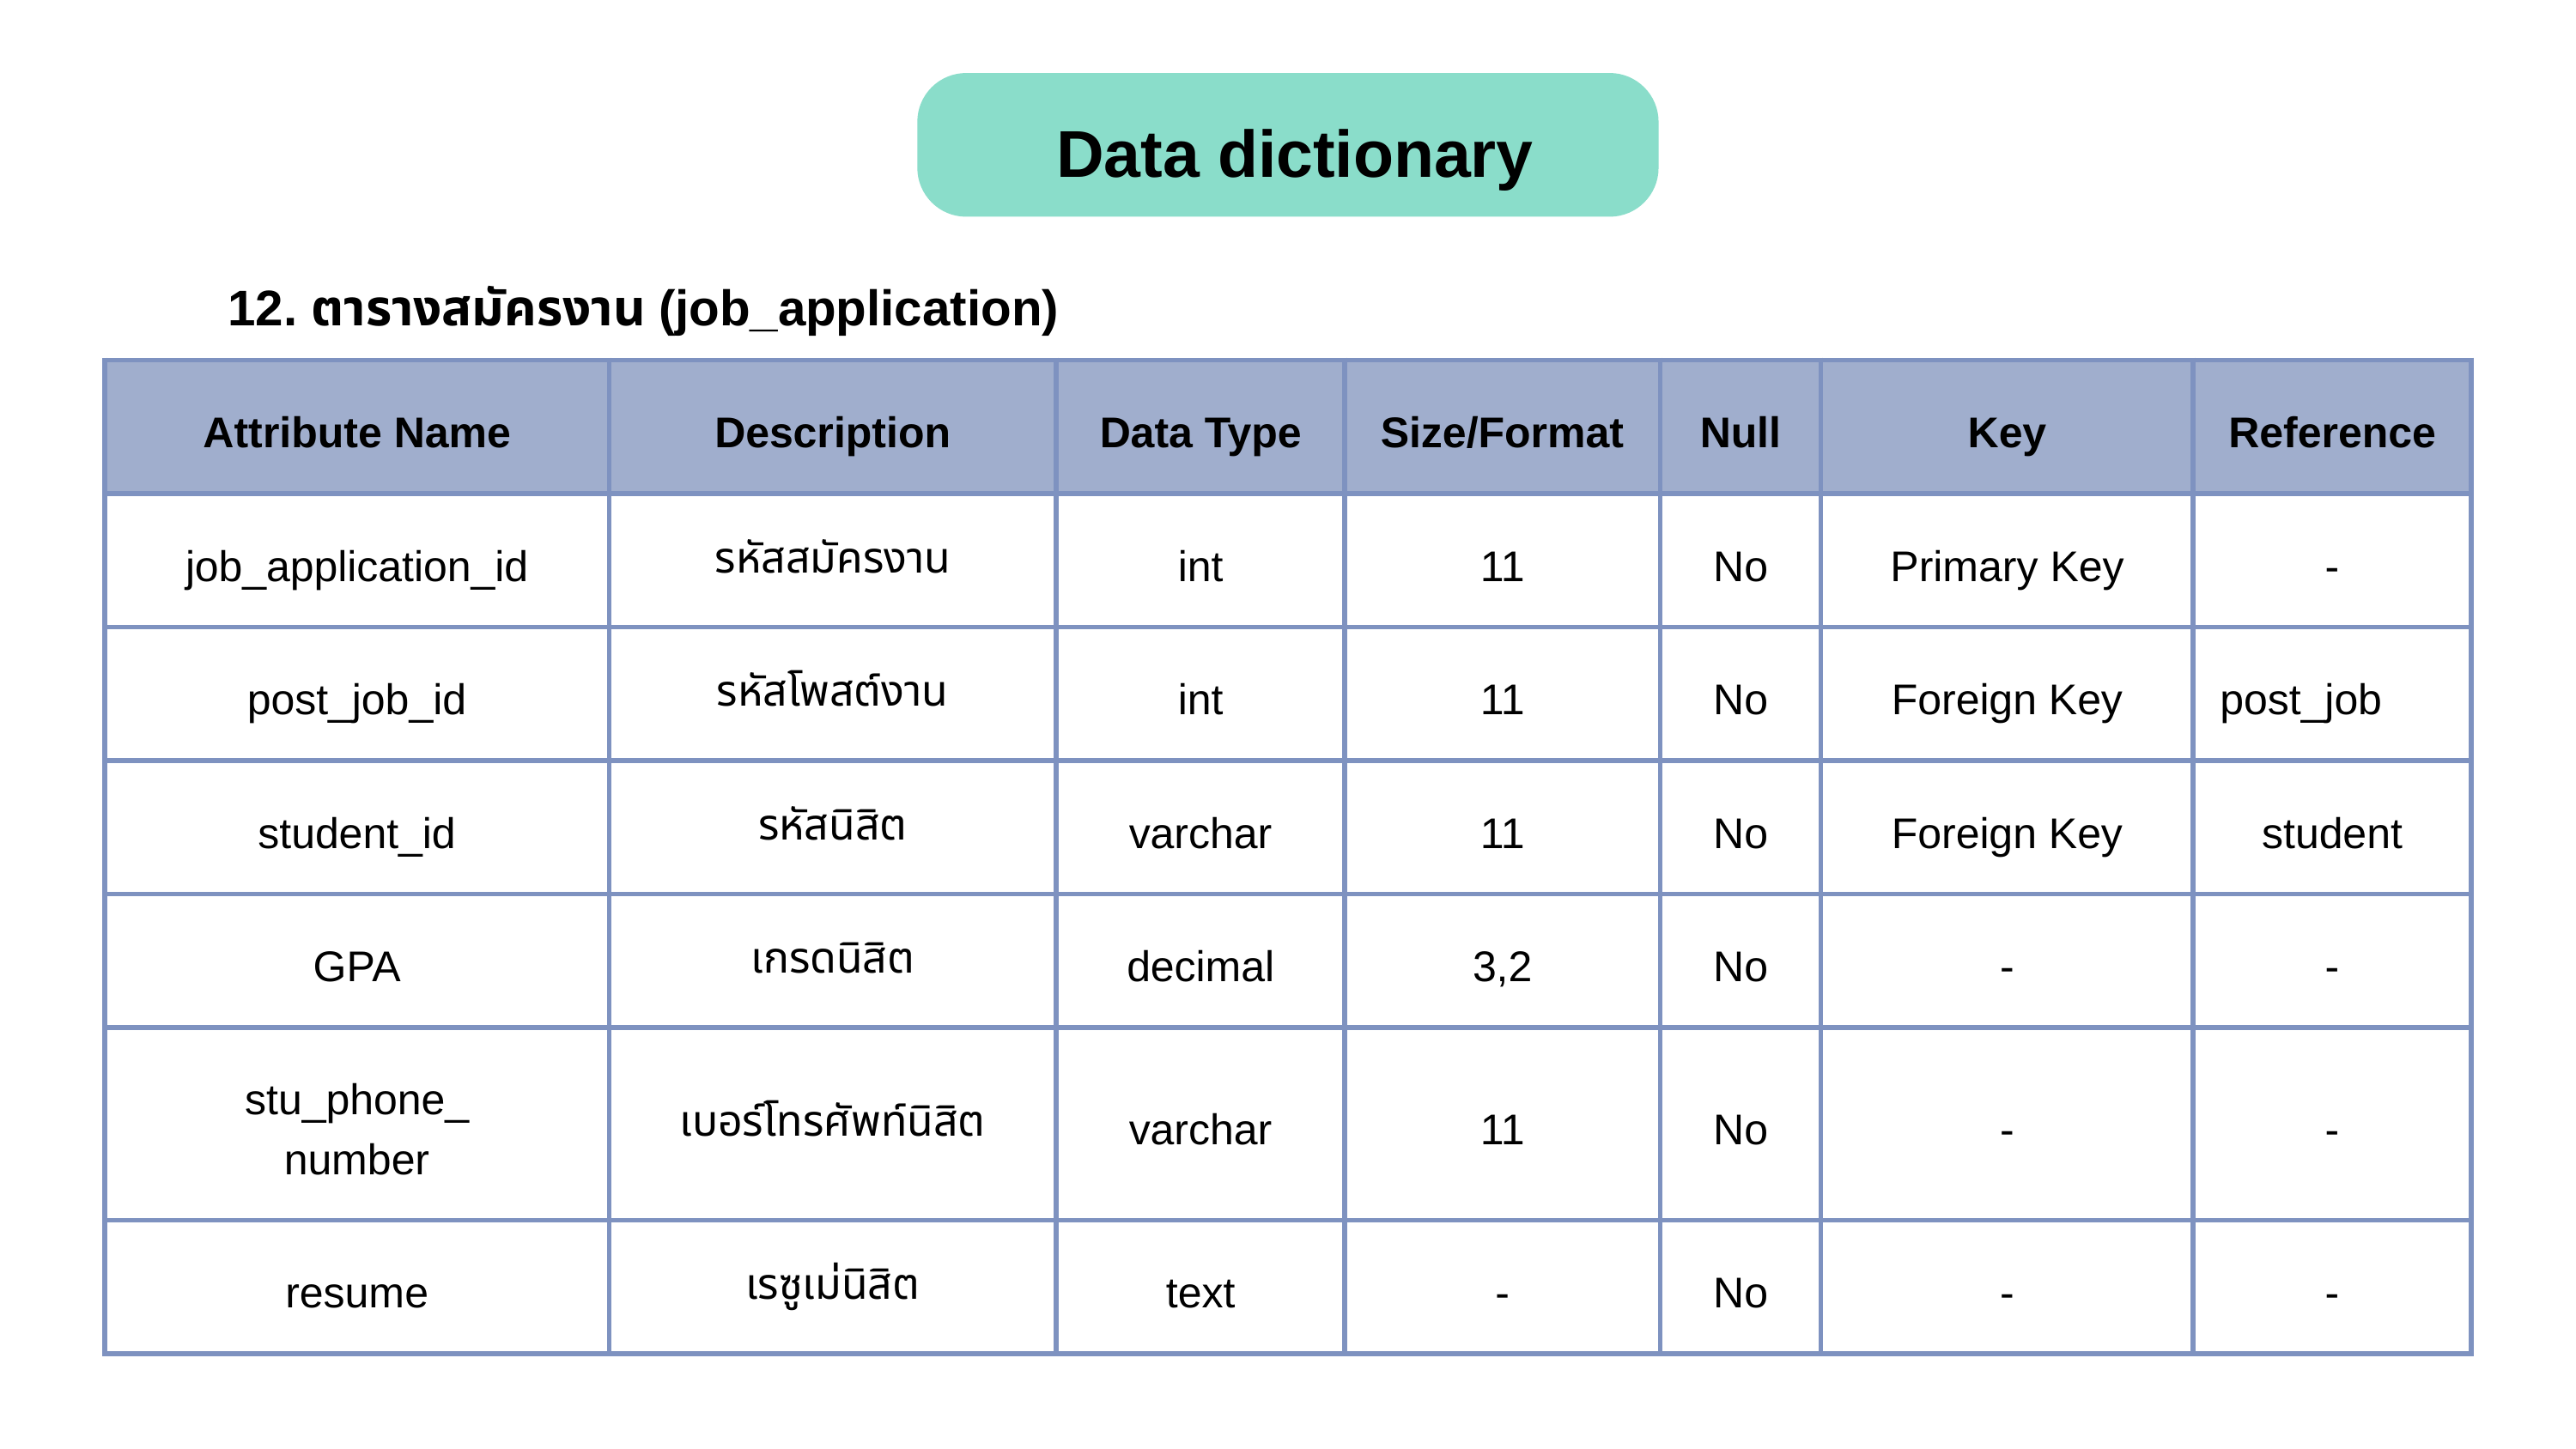

Data dictionary
12. ตารางสมัครงาน (job_application)
| Attribute Name | Description | Data Type | Size/Format | Null | Key | Reference |
| --- | --- | --- | --- | --- | --- | --- |
| job\_application\_id | รหัสสมัครงาน | int | 11 | No | Primary Key | - |
| post\_job\_id | รหัสโพสต์งาน | int | 11 | No | Foreign Key | post\_job |
| student\_id | รหัสนิสิต | varchar | 11 | No | Foreign Key | student |
| GPA | เกรดนิสิต | decimal | 3,2 | No | - | - |
| stu\_phone\_ number | เบอร์โทรศัพท์นิสิต | varchar | 11 | No | - | - |
| resume | เรซูเม่นิสิต | text | - | No | - | - |